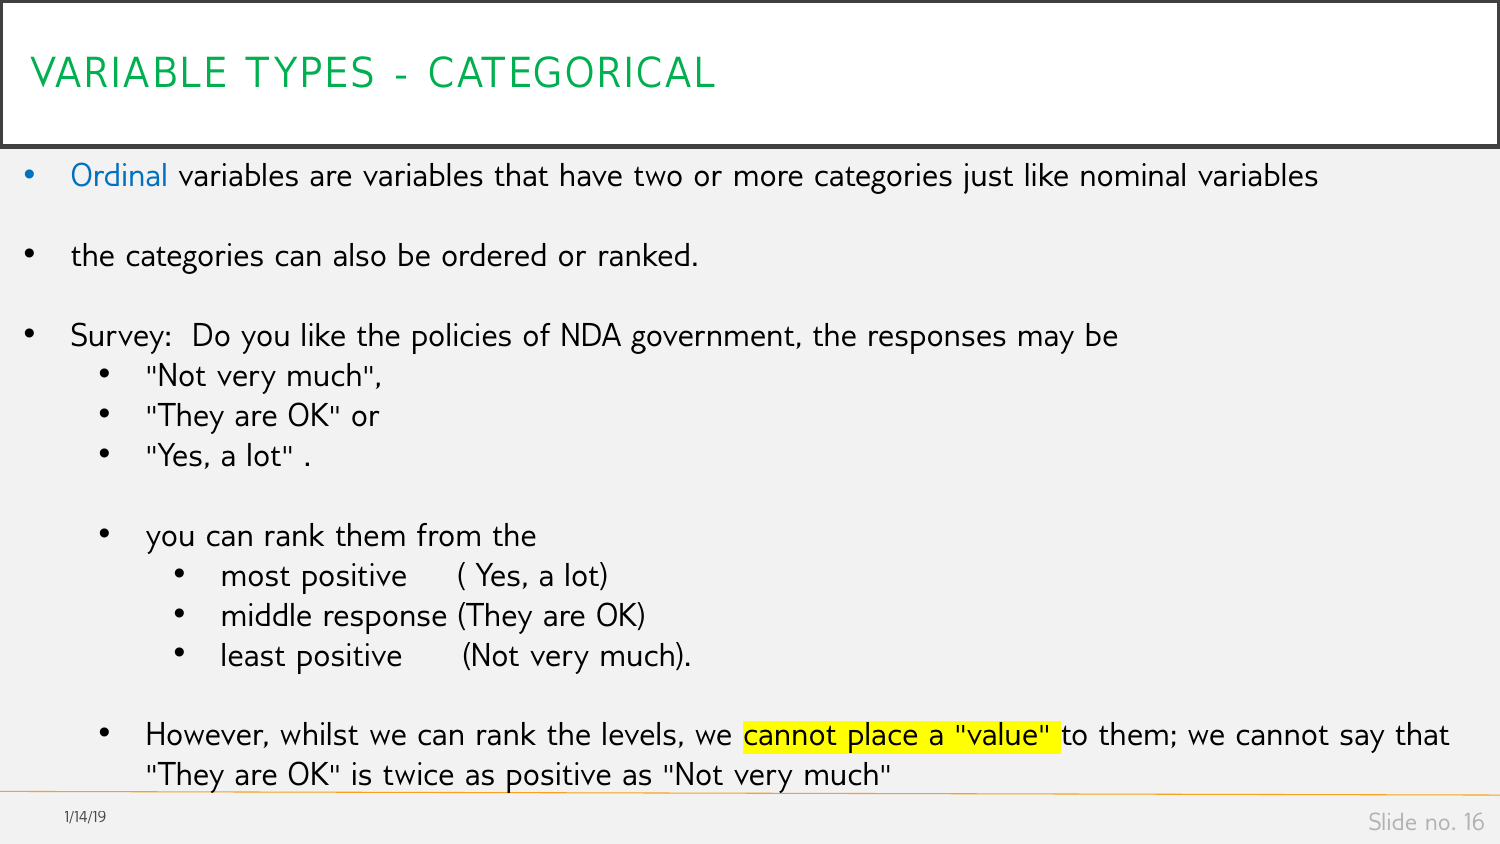

# Variable types - Categorical
Ordinal variables are variables that have two or more categories just like nominal variables

the categories can also be ordered or ranked.

Survey:  Do you like the policies of NDA government, the responses may be
"Not very much",
"They are OK" or
"Yes, a lot" .

you can rank them from the
most positive     ( Yes, a lot)
middle response (They are OK)
least positive      (Not very much).

However, whilst we can rank the levels, we cannot place a "value" to them; we cannot say that "They are OK" is twice as positive as "Not very much"
1/14/19
Slide no. 16